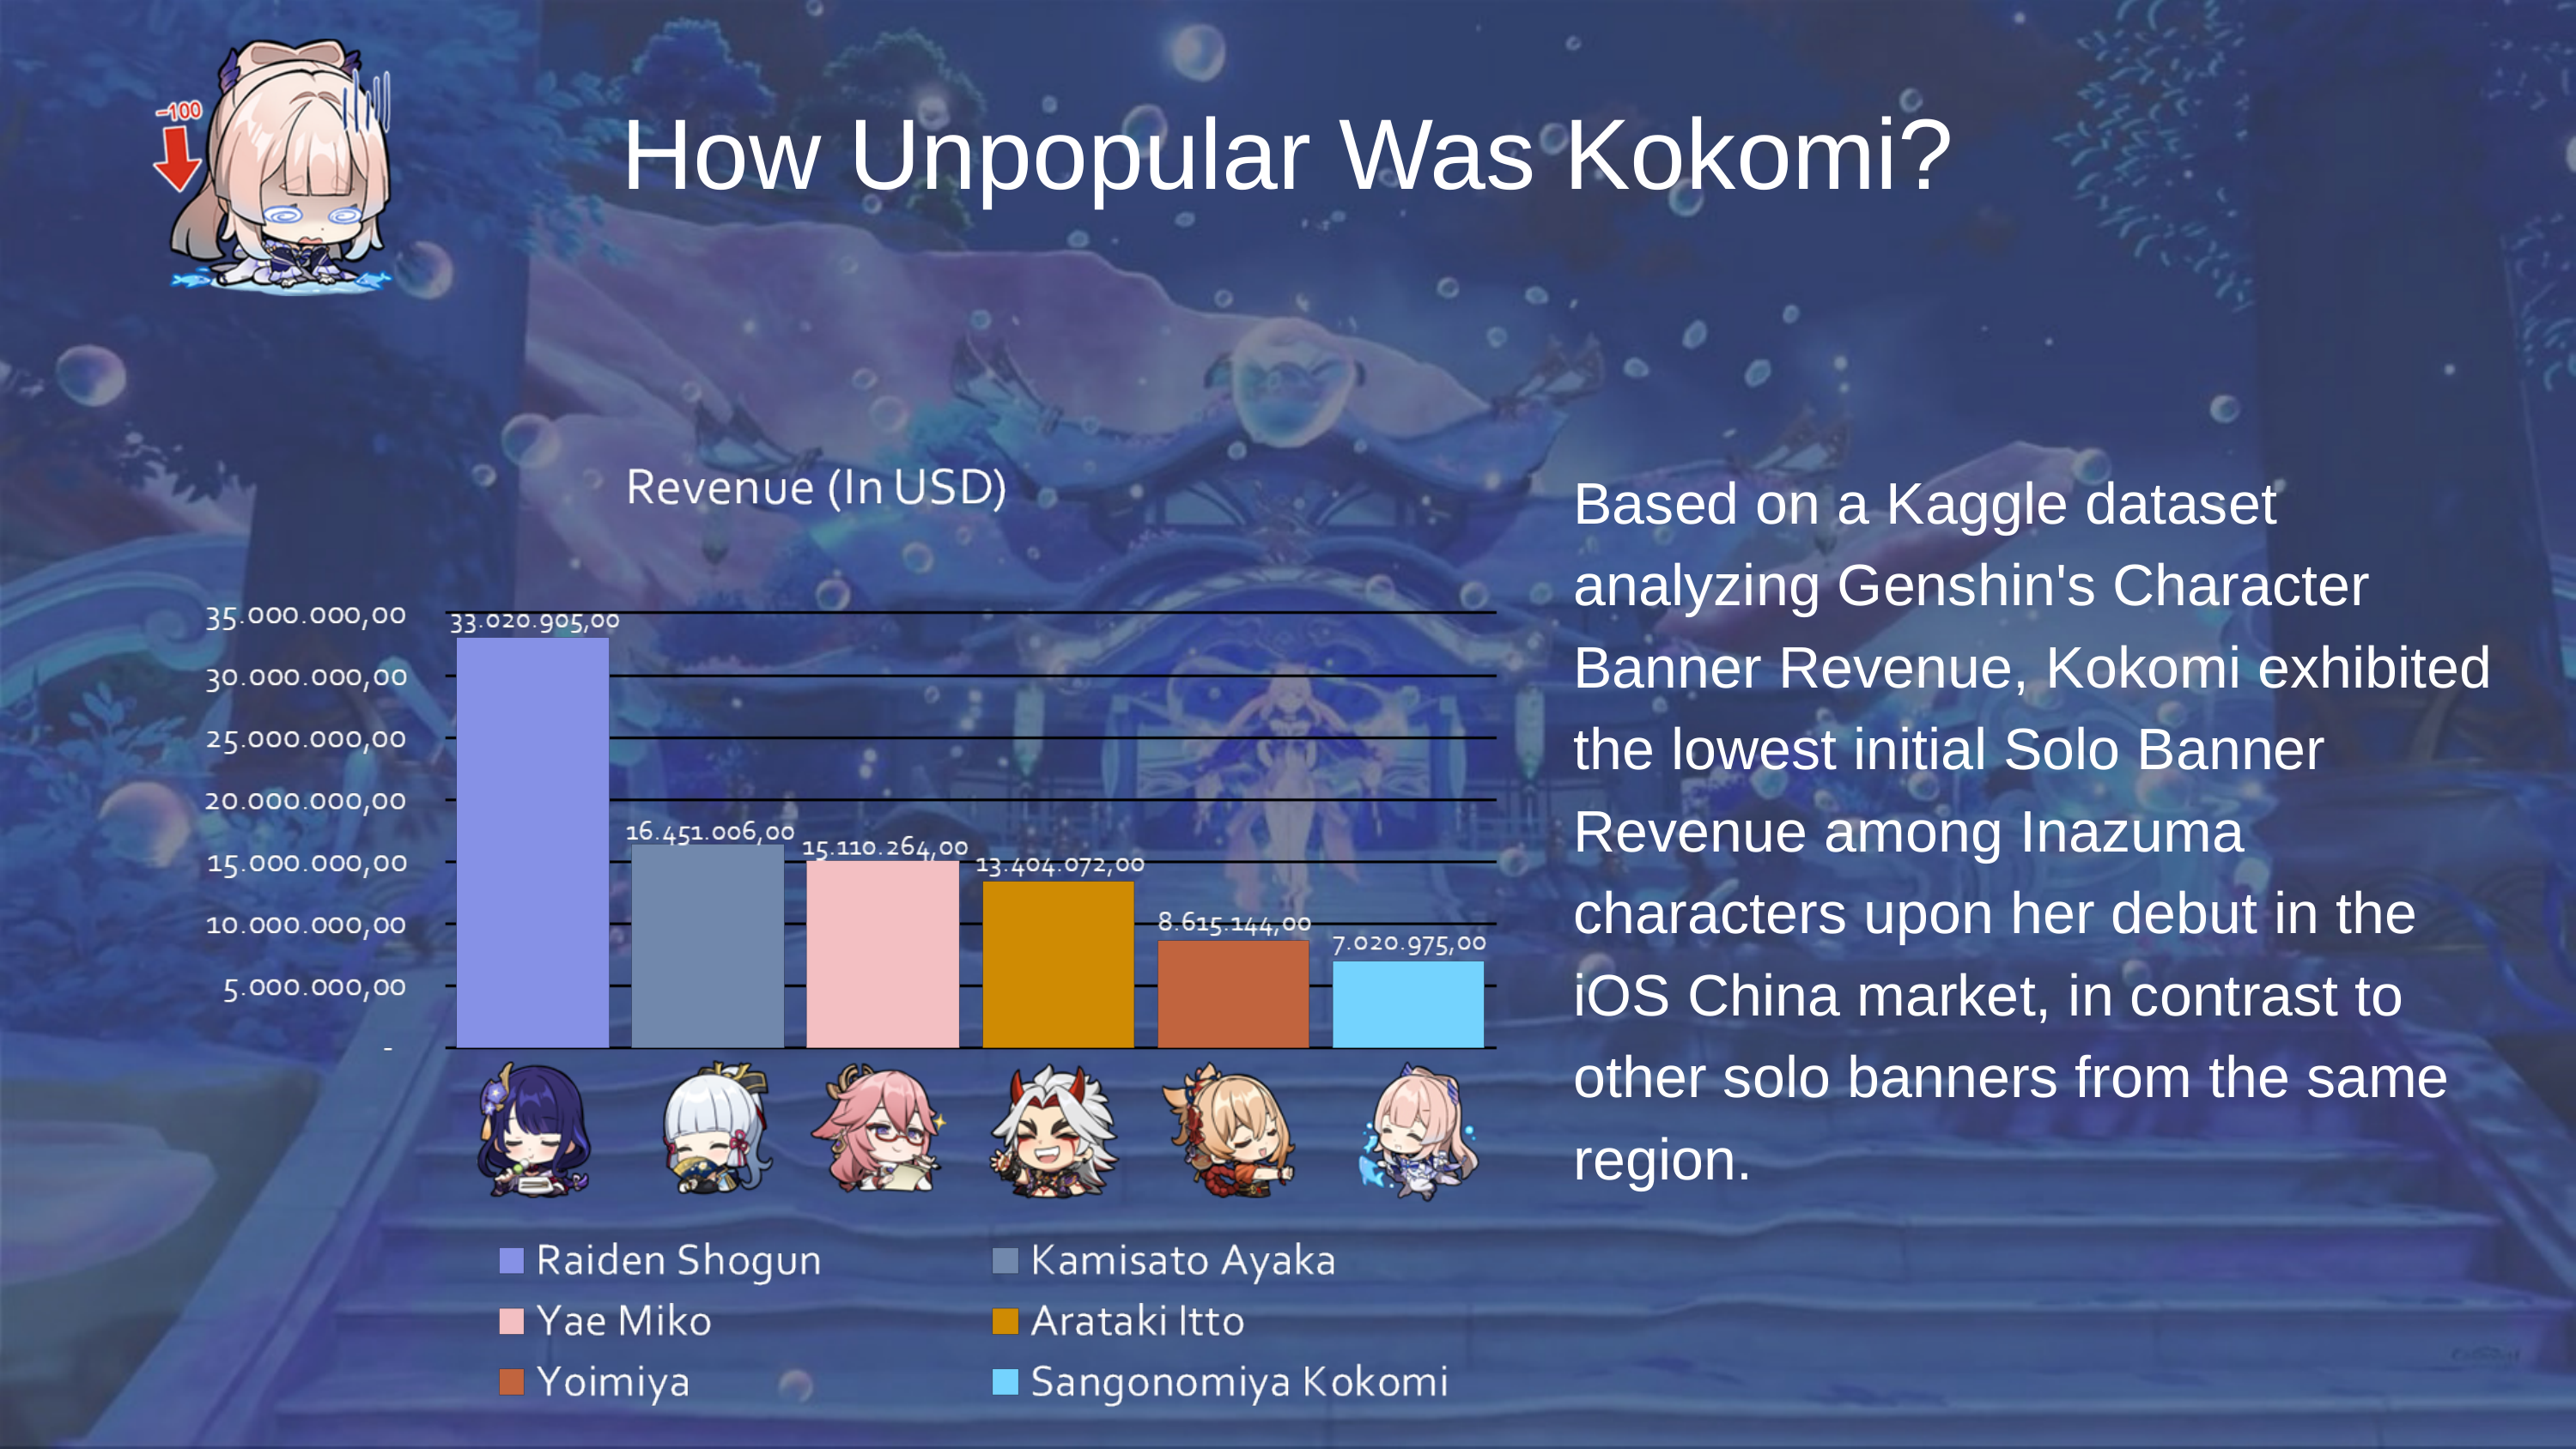

How Unpopular Was Kokomi?

Based on a Kaggle dataset analyzing Genshin's Character Banner Revenue, Kokomi exhibited the lowest initial Solo Banner Revenue among Inazuma characters upon her debut in the iOS China market, in contrast to other solo banners from the same region.